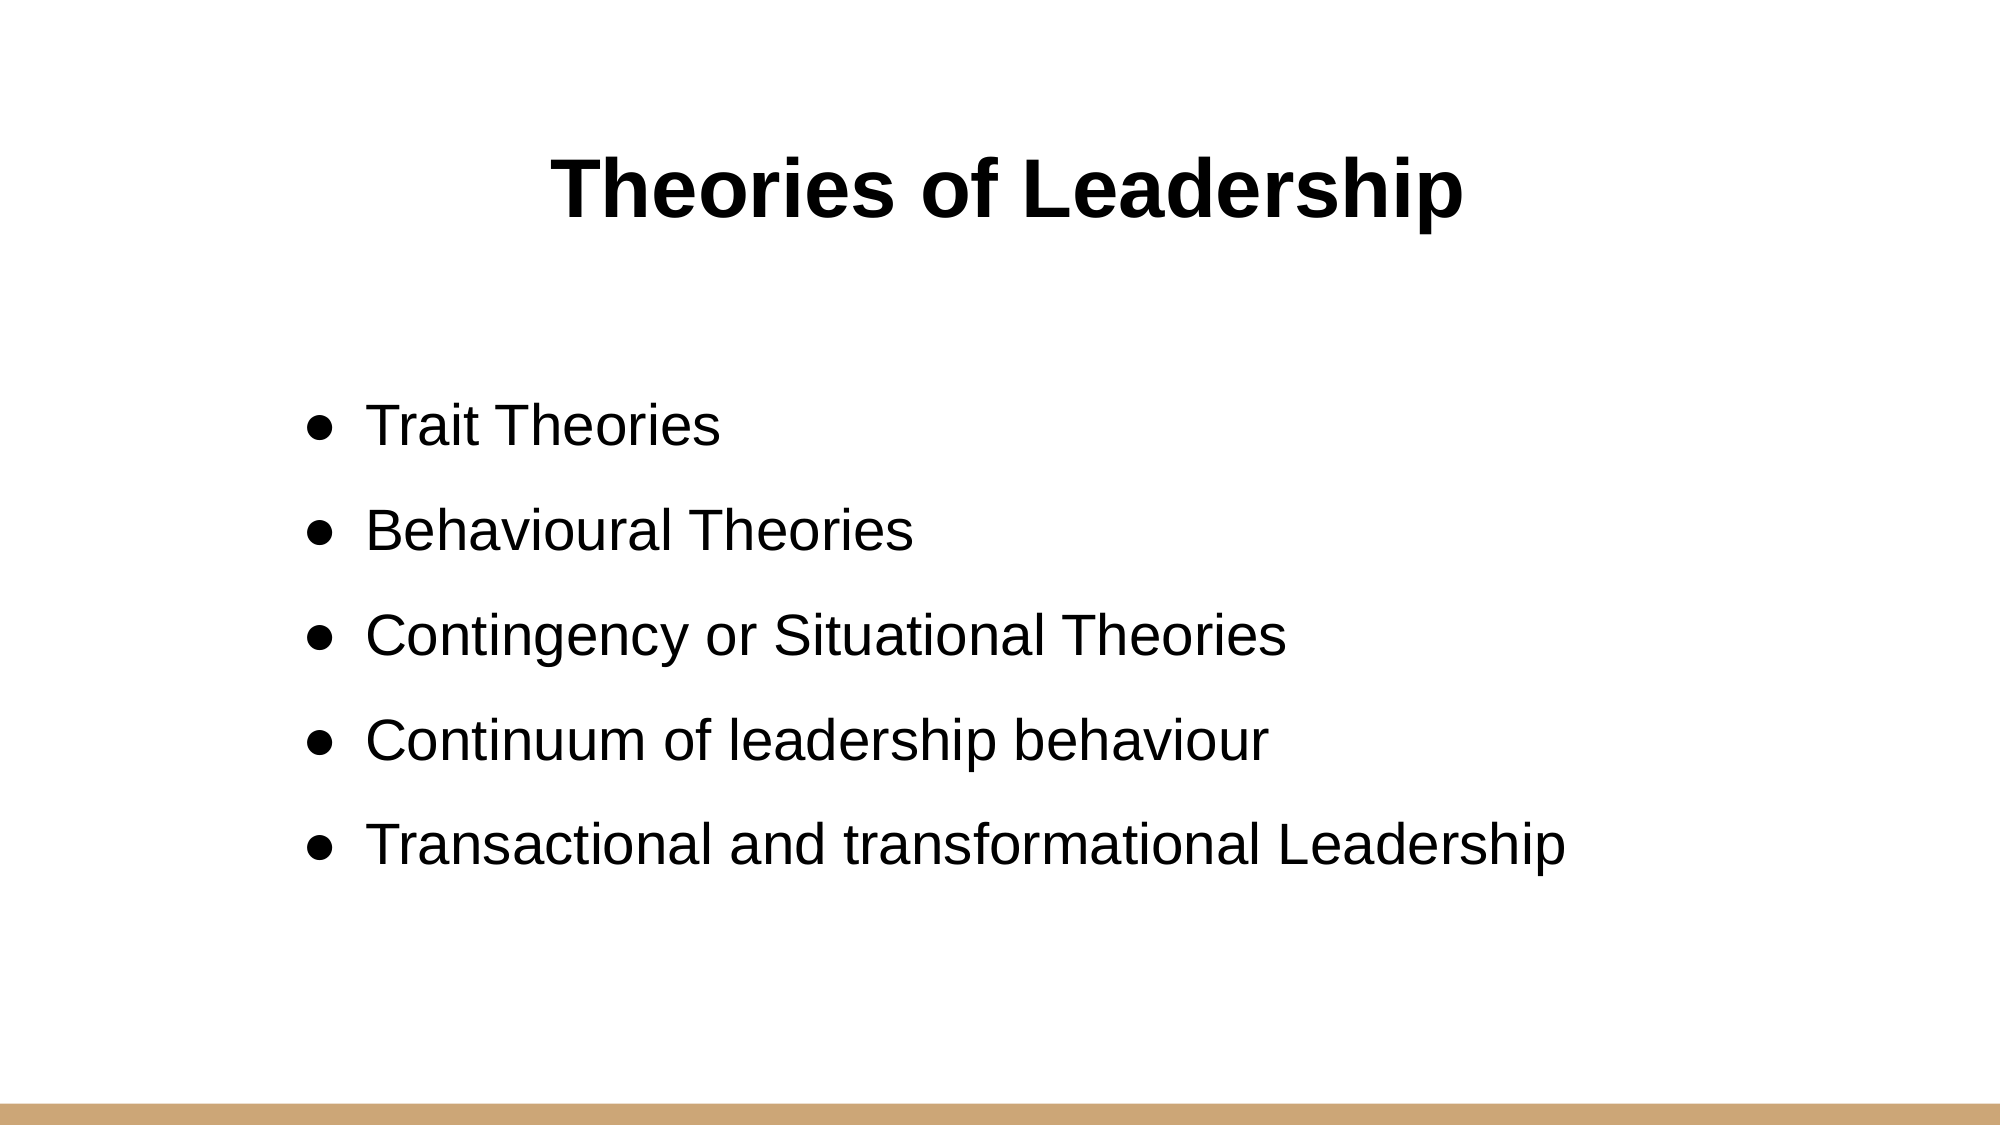

# Theories of Leadership
Trait Theories
Behavioural Theories
Contingency or Situational Theories
Continuum of leadership behaviour
Transactional and transformational Leadership